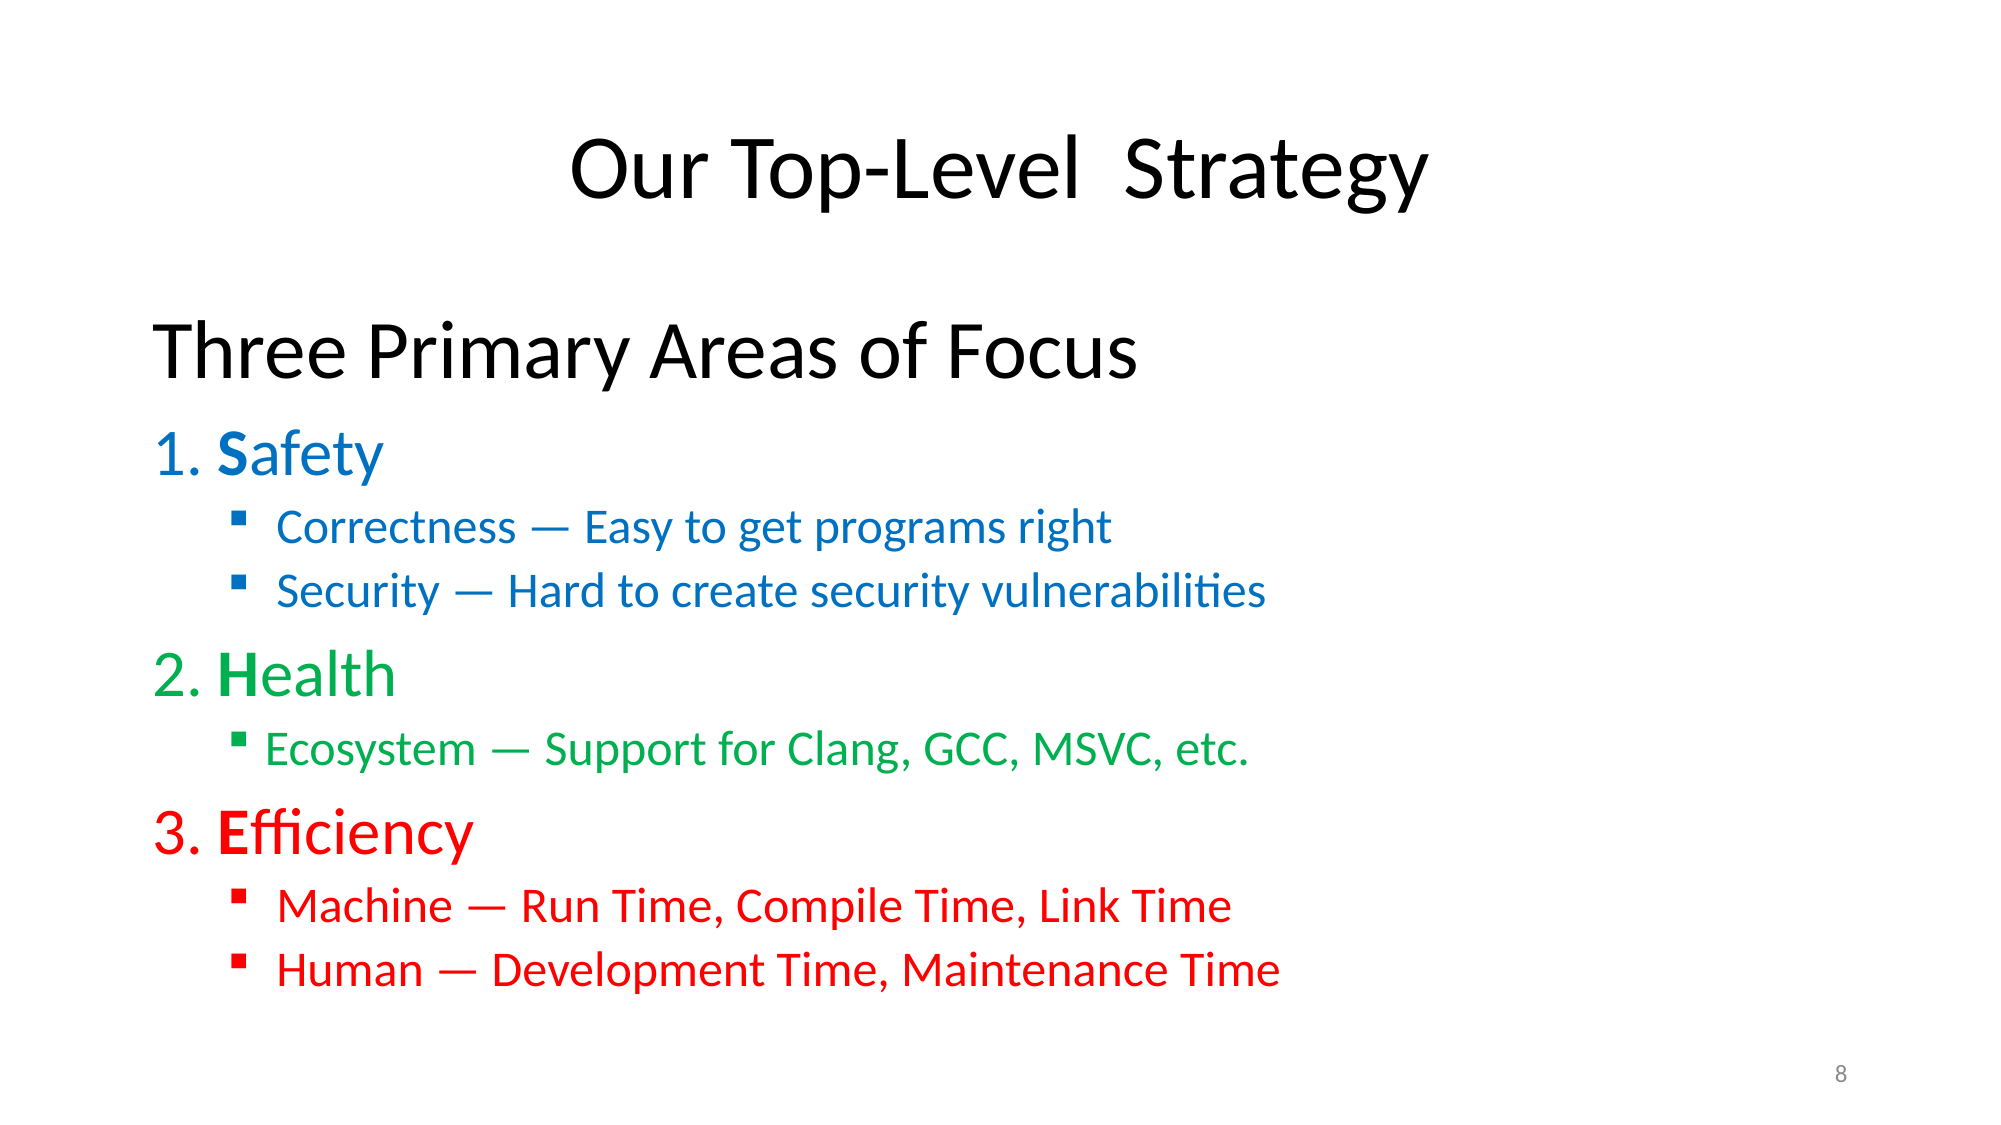

# Our Top-Level  Strategy
Three Primary Areas of Focus
1. Safety
 Correctness — Easy to get programs right
 Security — Hard to create security vulnerabilities
2. Health
Ecosystem — Support for Clang, GCC, MSVC, etc.
3. Efficiency
 Machine — Run Time, Compile Time, Link Time
 Human — Development Time, Maintenance Time

8